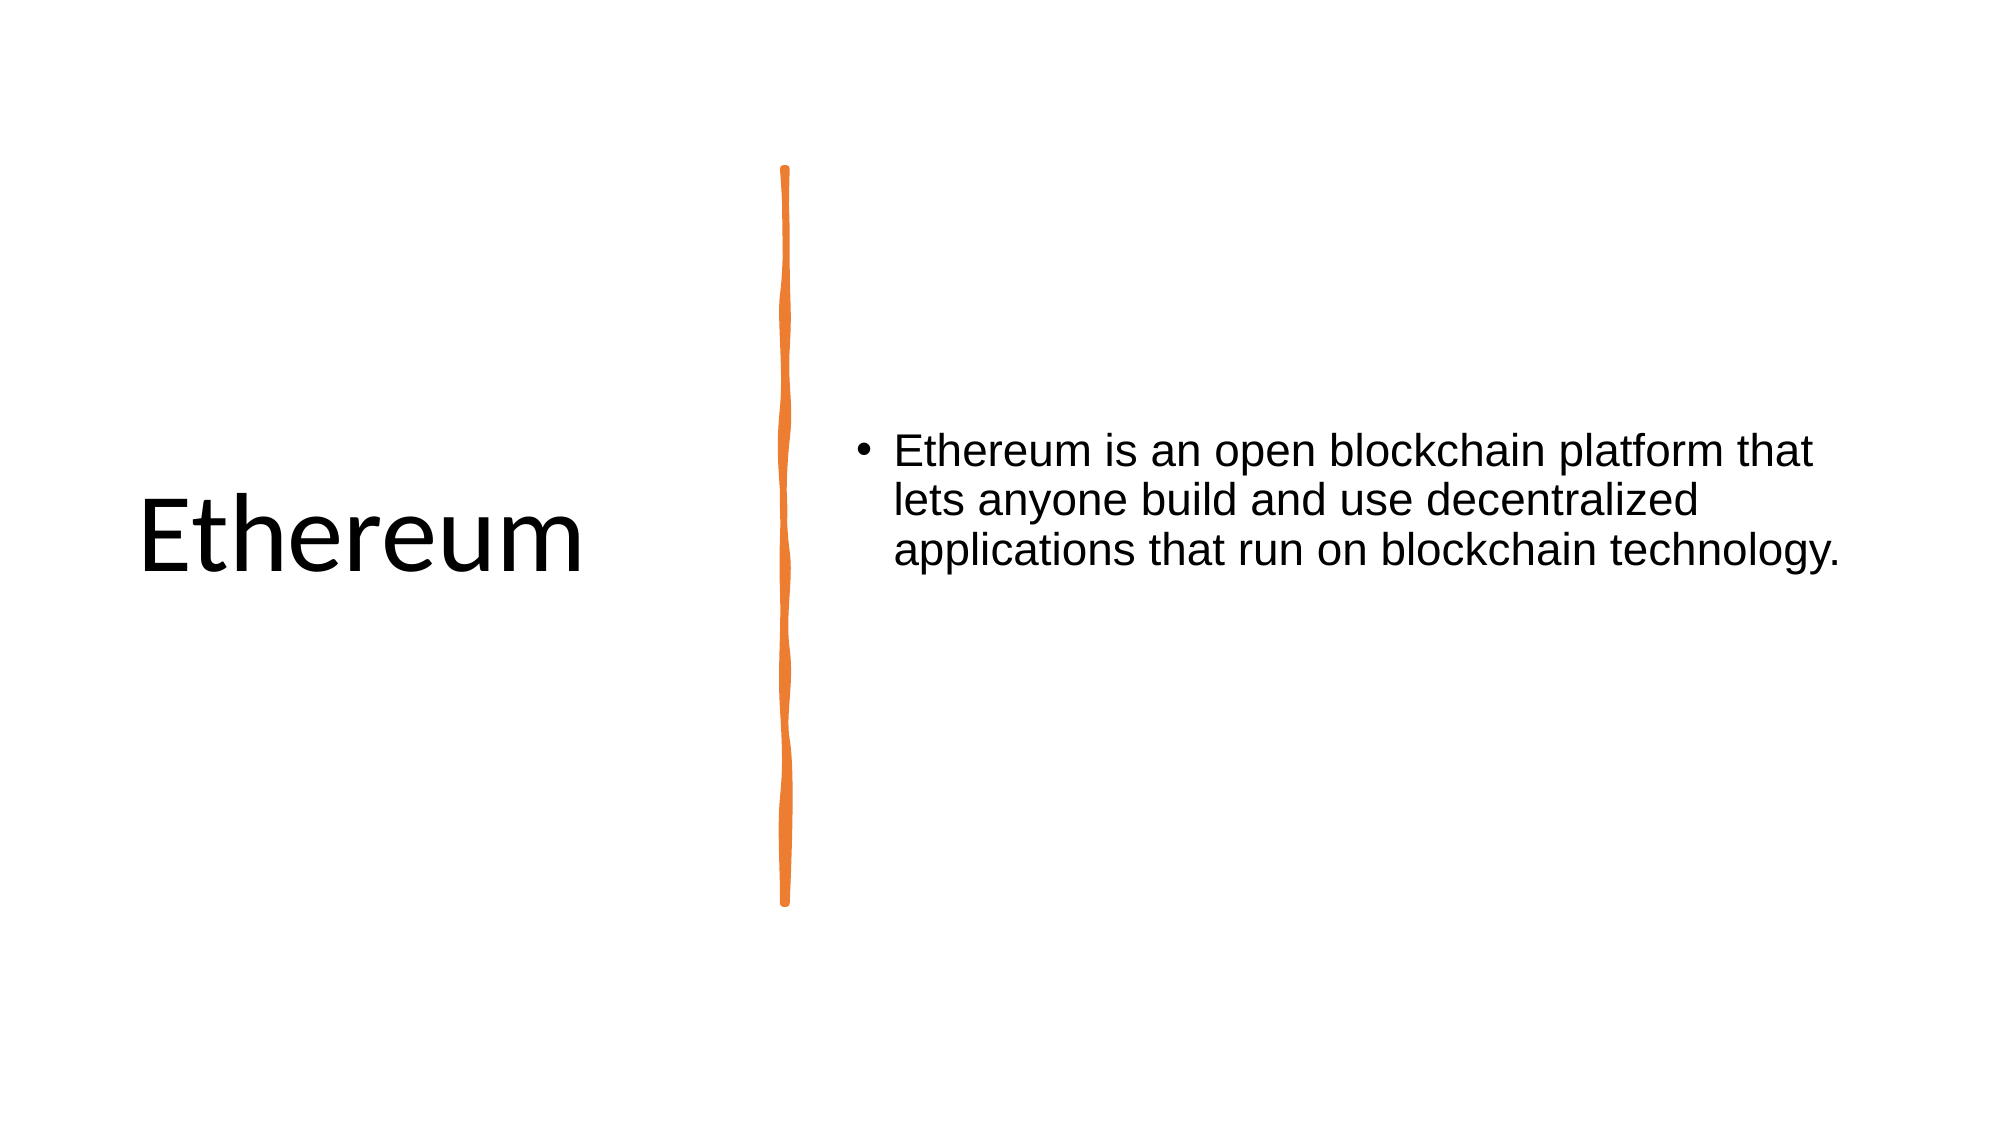

# Ethereum
Ethereum is an open blockchain platform that lets anyone build and use decentralized applications that run on blockchain technology.